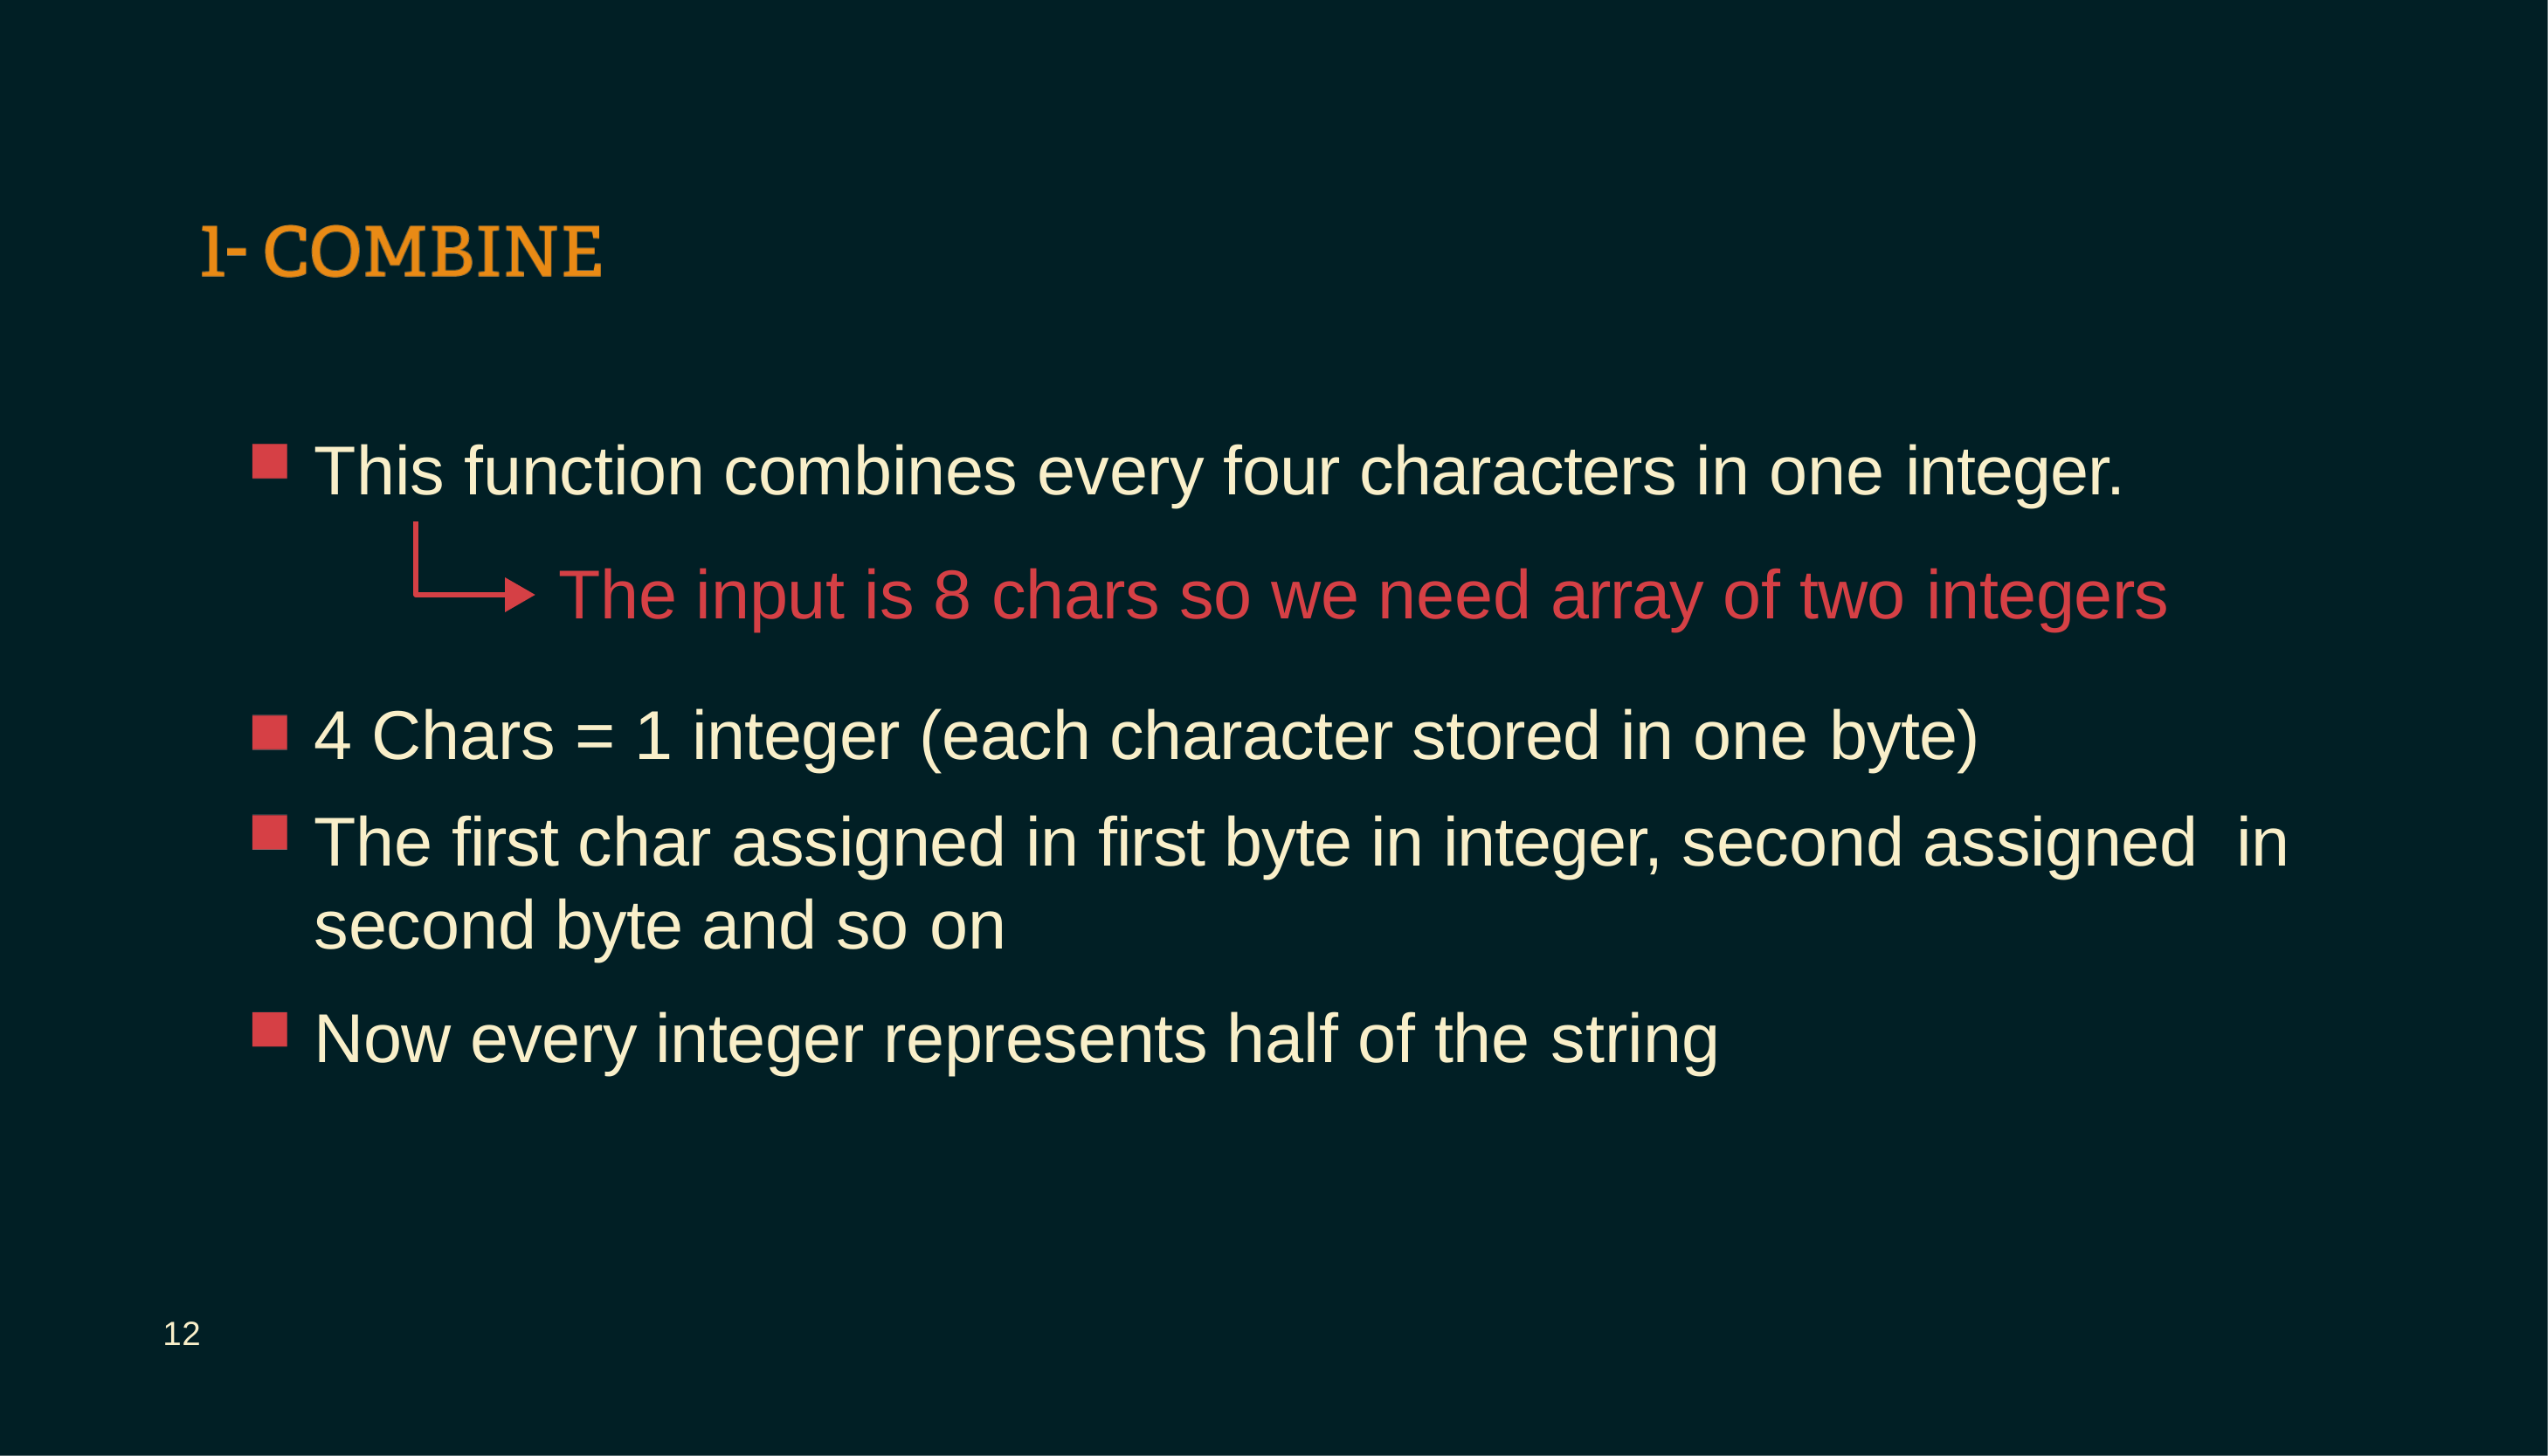

This function combines every four characters in one integer.
The input is 8 chars so we need array of two integers
4 Chars = 1 integer (each character stored in one byte)
The first char assigned in first byte in integer, second assigned  in second byte and so on
Now every integer represents half of the string

12